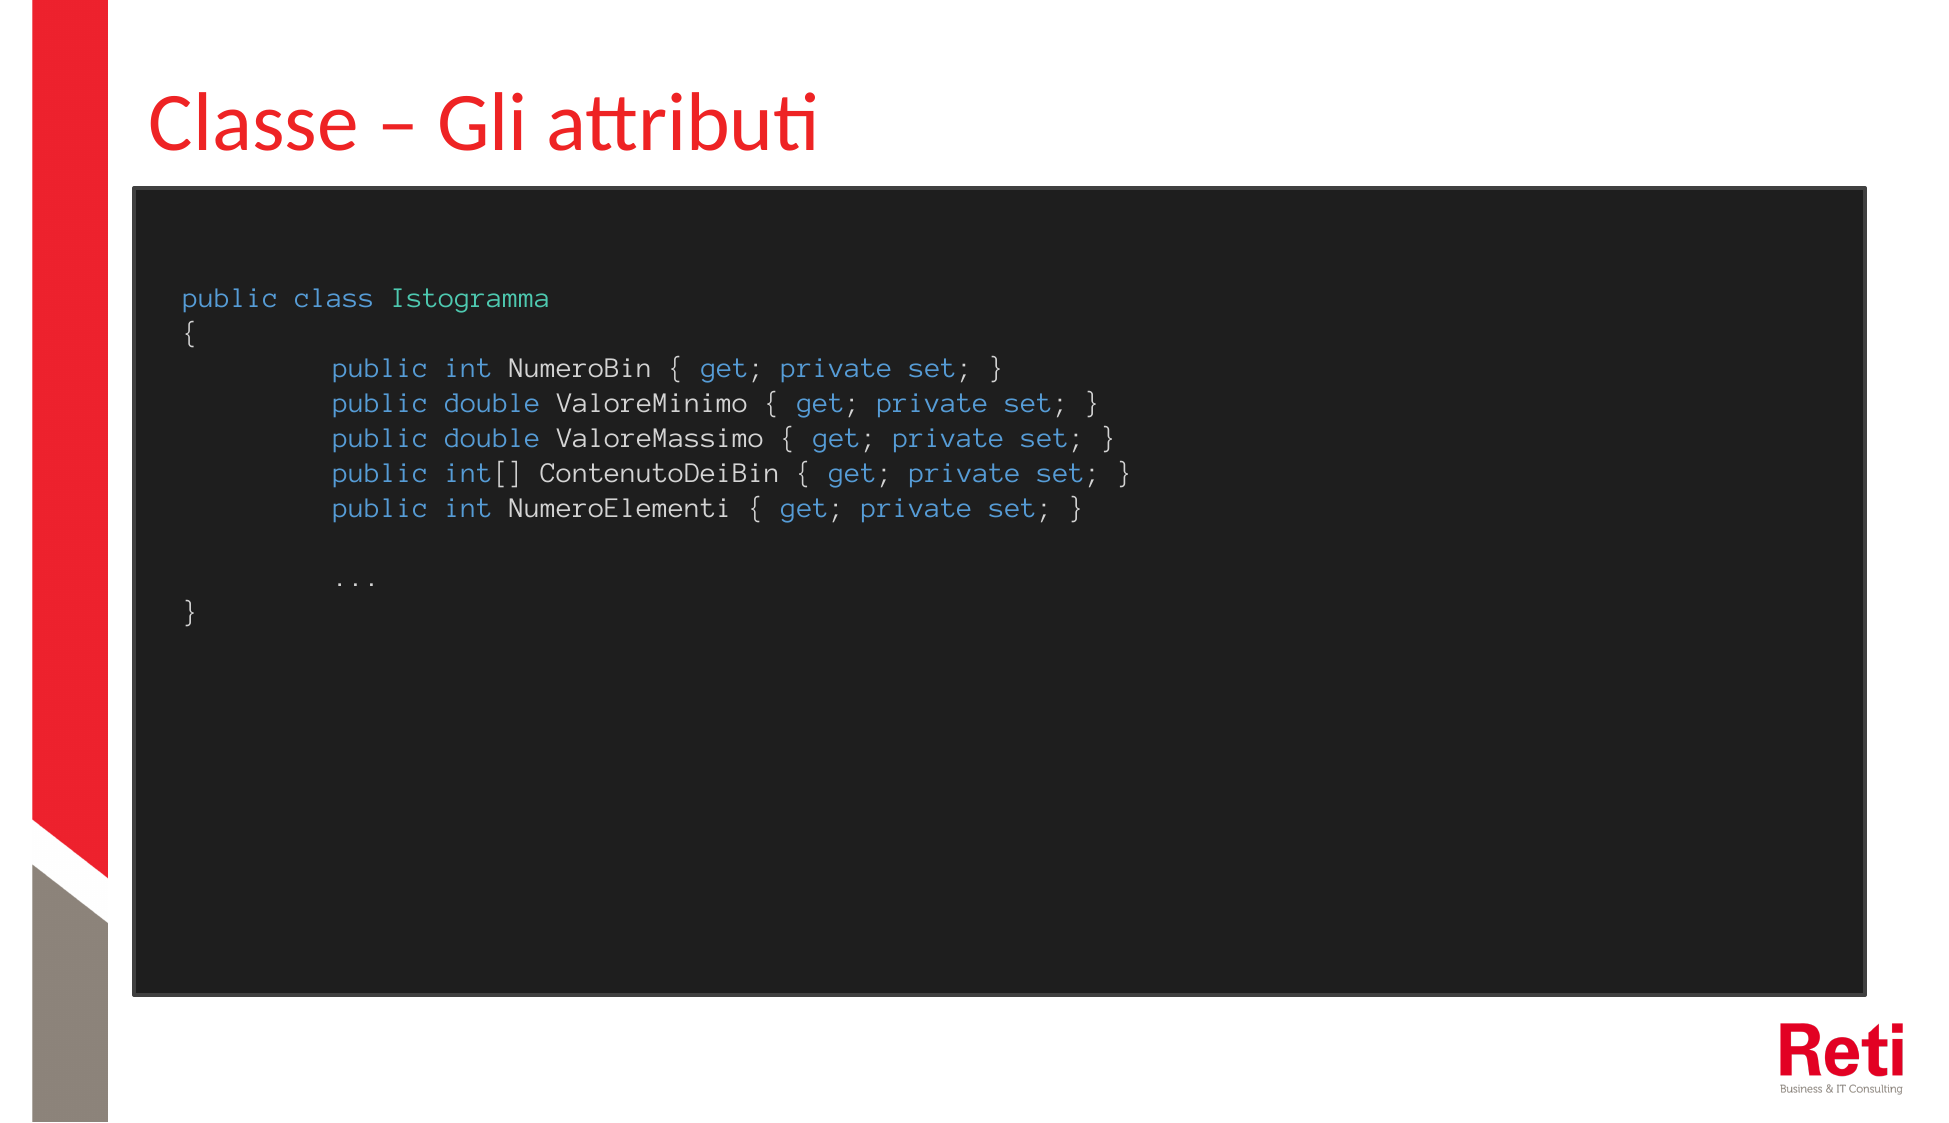

# Classe – Gli attributi

public class Istogramma
{
	public int NumeroBin { get; private set; }
	public double ValoreMinimo { get; private set; }
	public double ValoreMassimo { get; private set; }
	public int[] ContenutoDeiBin { get; private set; }
	public int NumeroElementi { get; private set; }

	...
}